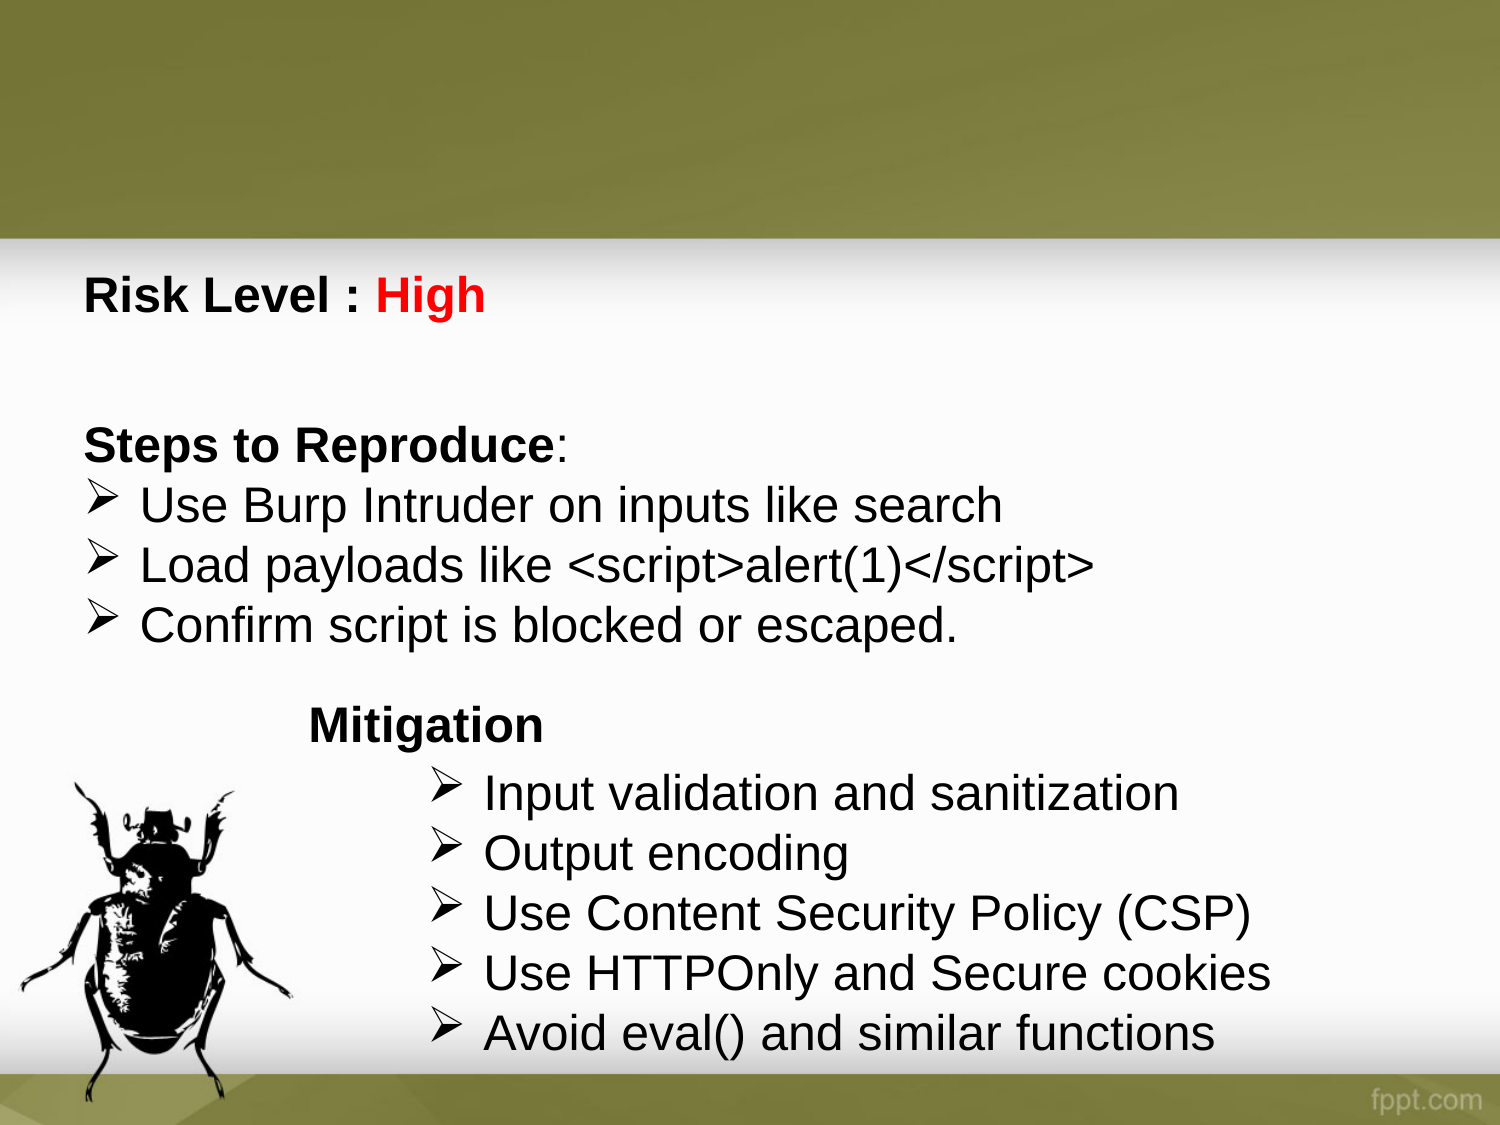

Risk Level : High

Steps to Reproduce:
Use Burp Intruder on inputs like search
Load payloads like <script>alert(1)</script>
Confirm script is blocked or escaped.
Mitigation

Input validation and sanitization
Output encoding
Use Content Security Policy (CSP)
Use HTTPOnly and Secure cookies
Avoid eval() and similar functions